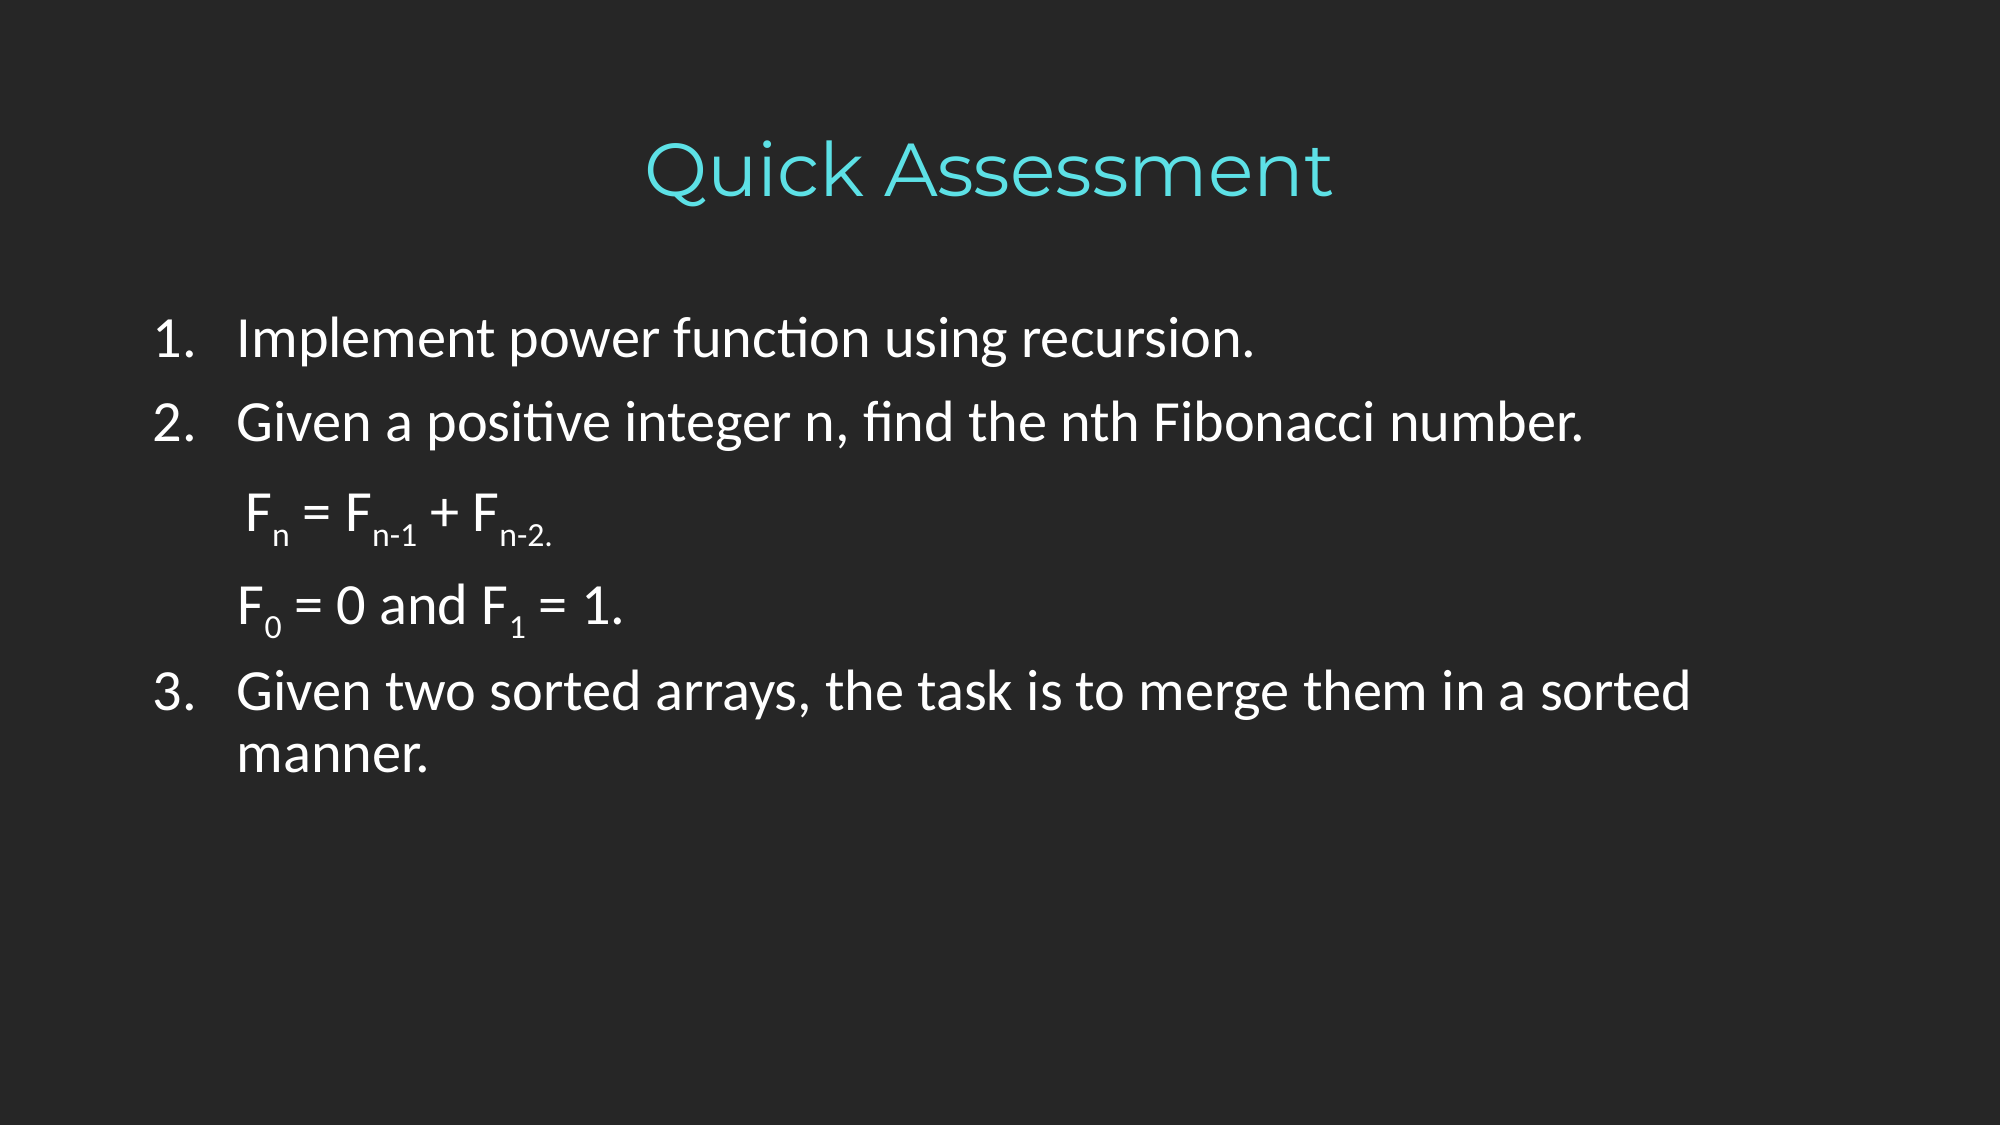

# Quick Assessment
Implement power function using recursion.
Given a positive integer n, find the nth Fibonacci number.
       Fn = Fn-1 + Fn-2.
           F0 = 0 and F1 = 1.
Given two sorted arrays, the task is to merge them in a sorted manner.